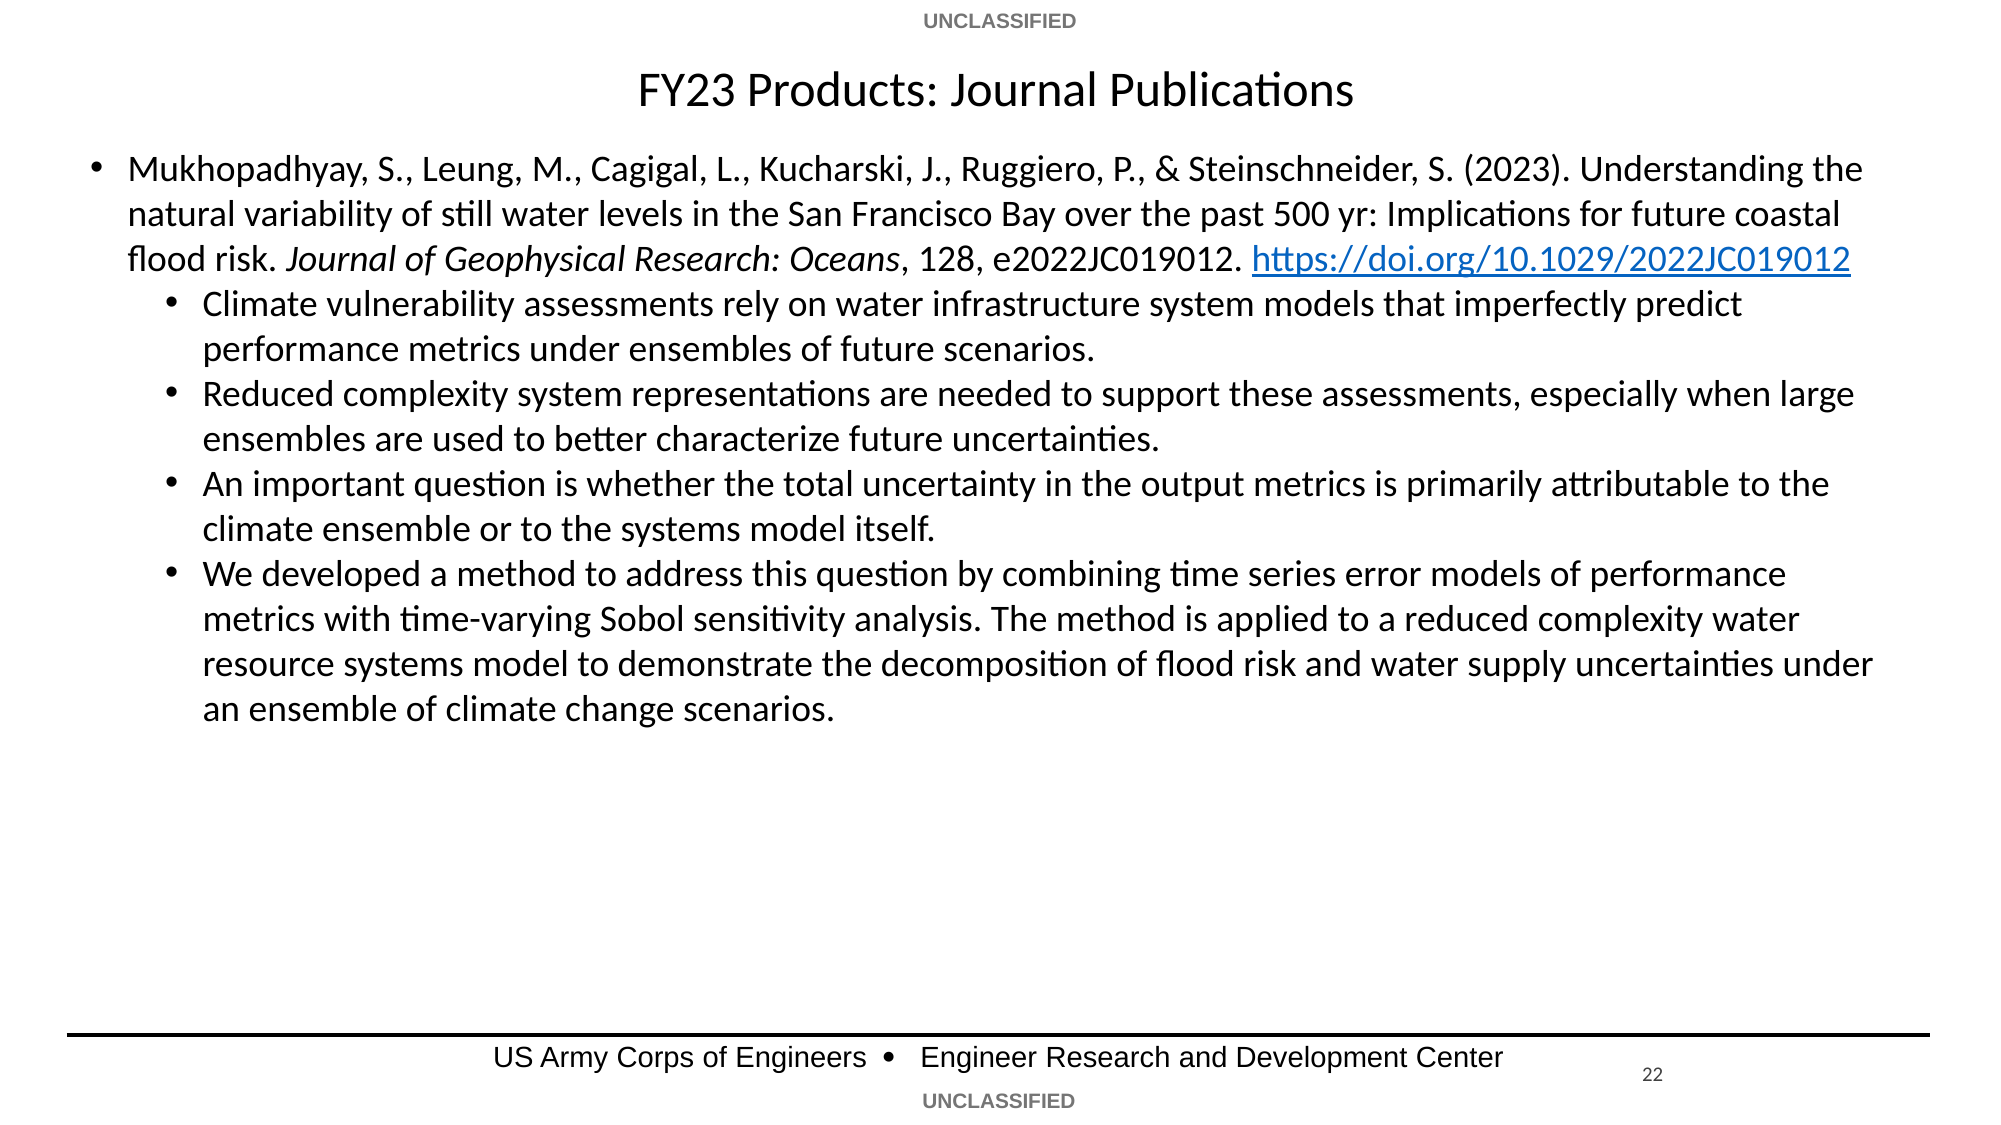

# FY23 Products: Journal Publications
Mukhopadhyay, S., Leung, M., Cagigal, L., Kucharski, J., Ruggiero, P., & Steinschneider, S. (2023). Understanding the natural variability of still water levels in the San Francisco Bay over the past 500 yr: Implications for future coastal flood risk. Journal of Geophysical Research: Oceans, 128, e2022JC019012. https://doi.org/10.1029/2022JC019012
Climate vulnerability assessments rely on water infrastructure system models that imperfectly predict performance metrics under ensembles of future scenarios.
Reduced complexity system representations are needed to support these assessments, especially when large ensembles are used to better characterize future uncertainties.
An important question is whether the total uncertainty in the output metrics is primarily attributable to the climate ensemble or to the systems model itself.
We developed a method to address this question by combining time series error models of performance metrics with time-varying Sobol sensitivity analysis. The method is applied to a reduced complexity water resource systems model to demonstrate the decomposition of flood risk and water supply uncertainties under an ensemble of climate change scenarios.
22